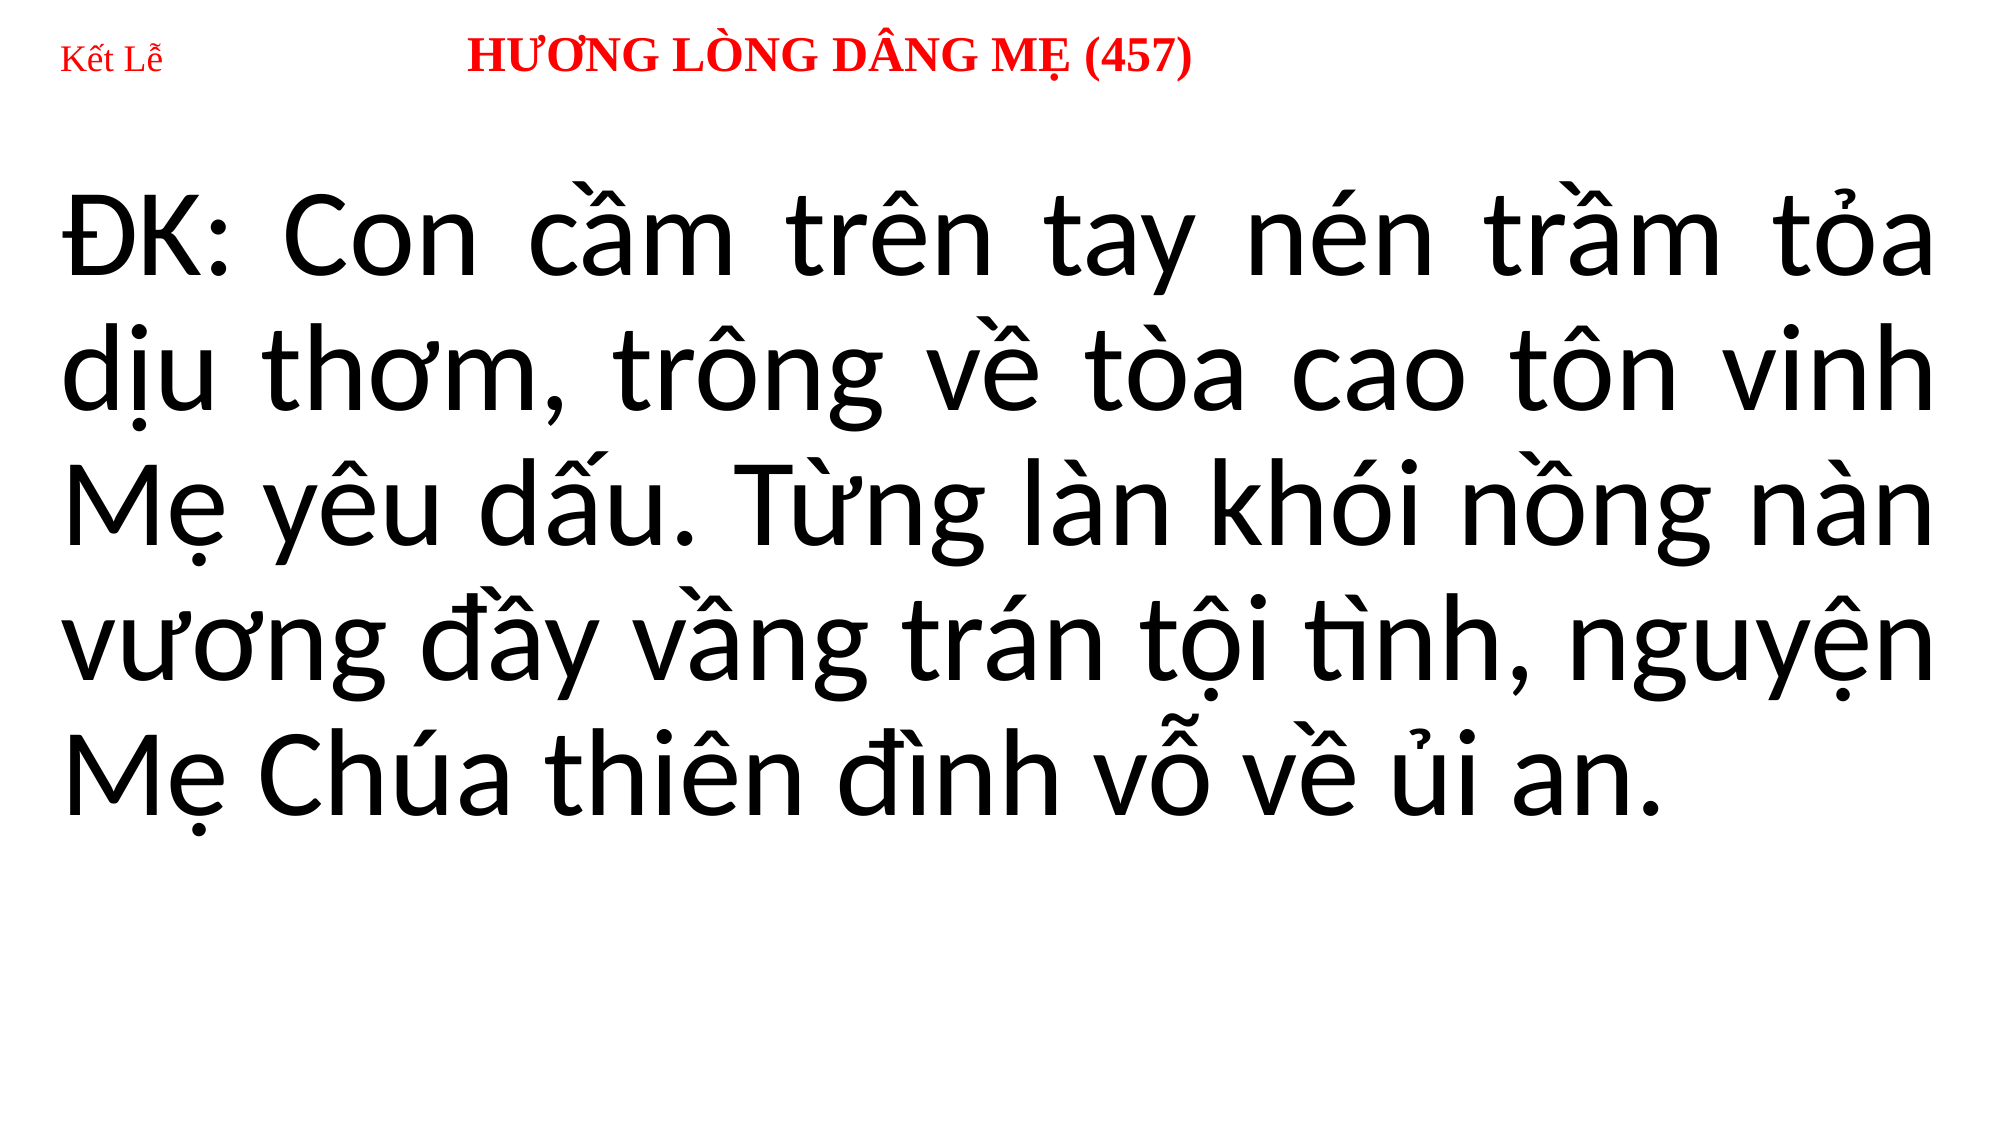

# Kết Lễ                                HƯƠNG LÒNG DÂNG MẸ (457)
ĐK: Con cầm trên tay nén trầm tỏa dịu thơm, trông về tòa cao tôn vinh Mẹ yêu dấu. Từng làn khói nồng nàn vương đầy vầng trán tội tình, nguyện Mẹ Chúa thiên đình vỗ về ủi an.